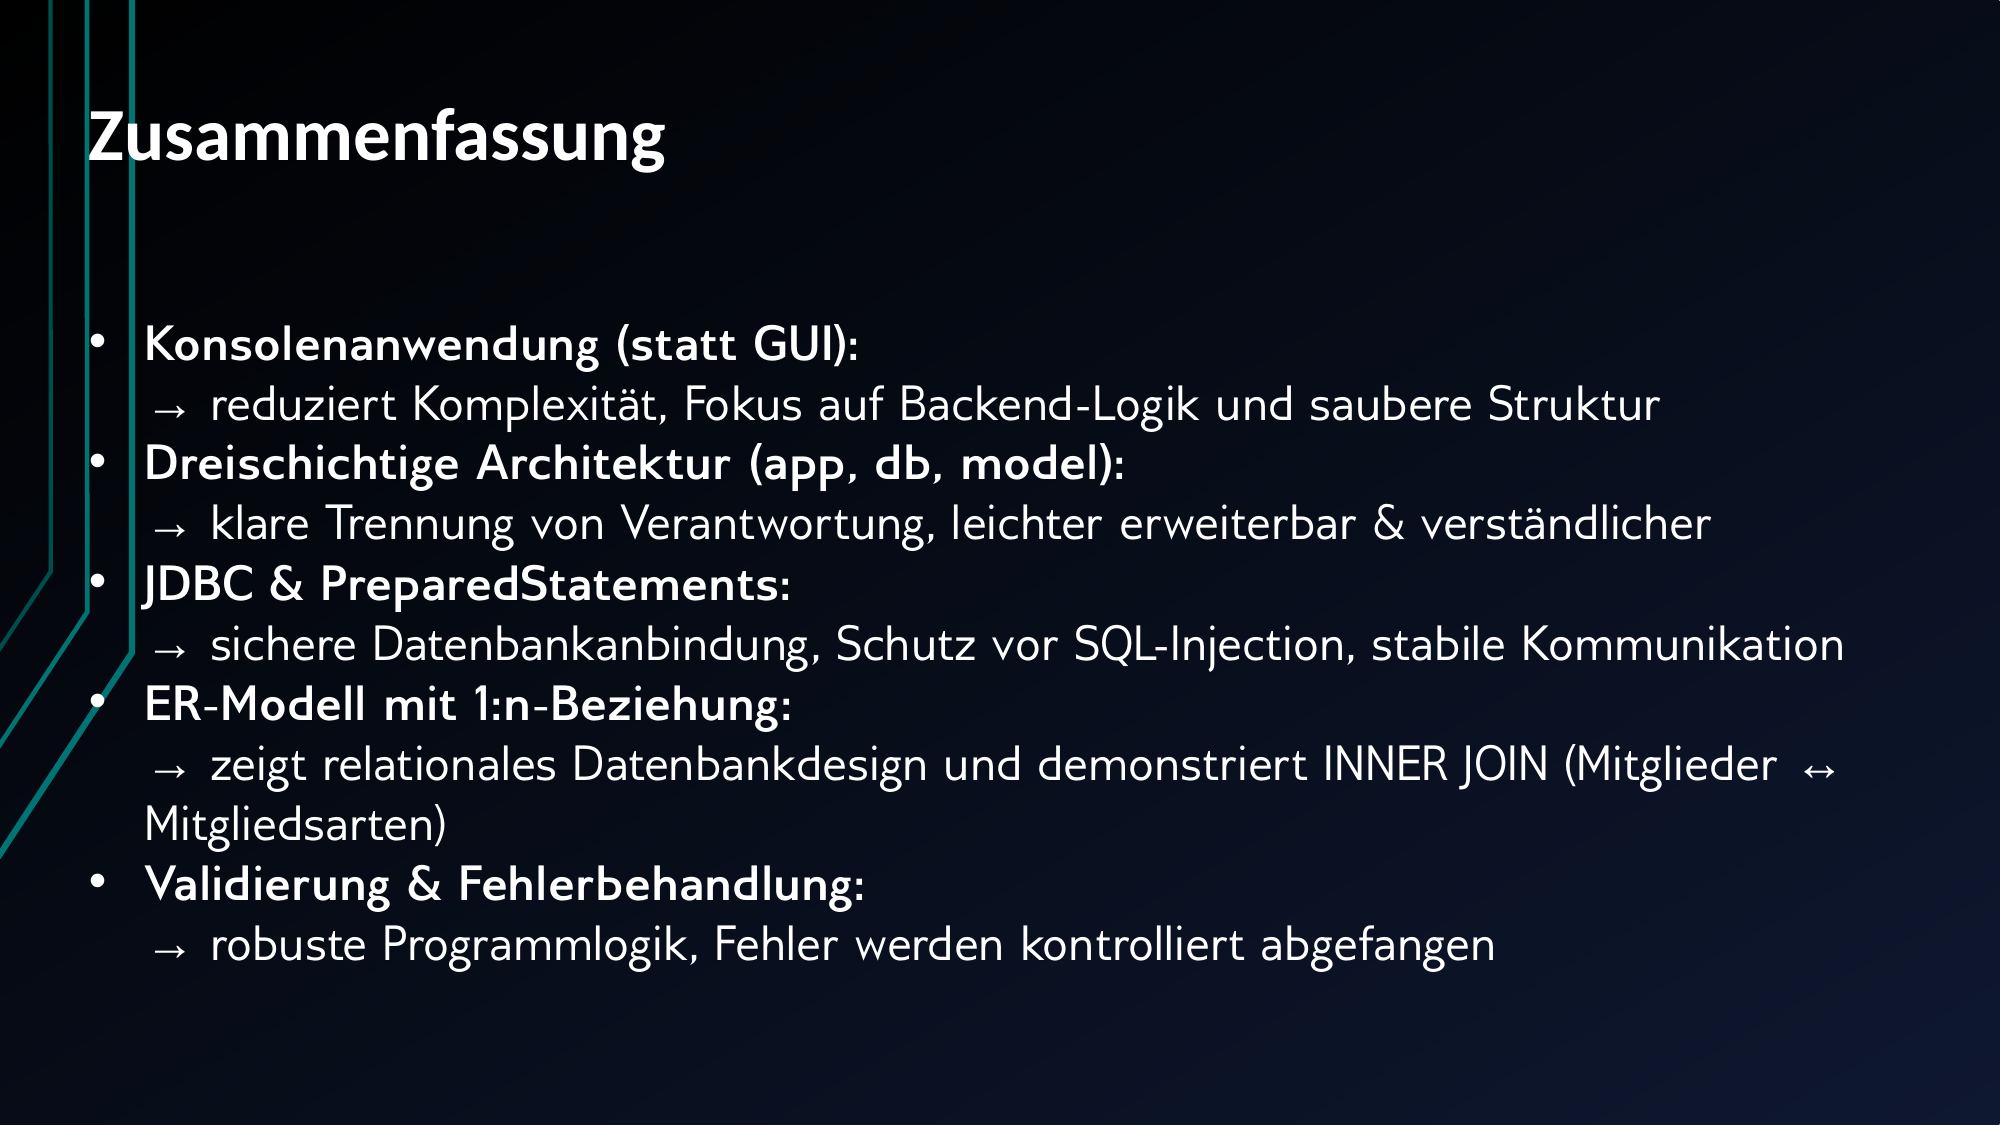

Zusammenfassung
Konsolenanwendung (statt GUI):
→ reduziert Komplexität, Fokus auf Backend-Logik und saubere Struktur
Dreischichtige Architektur (app, db, model):
→ klare Trennung von Verantwortung, leichter erweiterbar & verständlicher
JDBC & PreparedStatements:
→ sichere Datenbankanbindung, Schutz vor SQL-Injection, stabile Kommunikation
ER-Modell mit 1:n-Beziehung:
→ zeigt relationales Datenbankdesign und demonstriert INNER JOIN (Mitglieder ↔ Mitgliedsarten)
Validierung & Fehlerbehandlung:
→ robuste Programmlogik, Fehler werden kontrolliert abgefangen